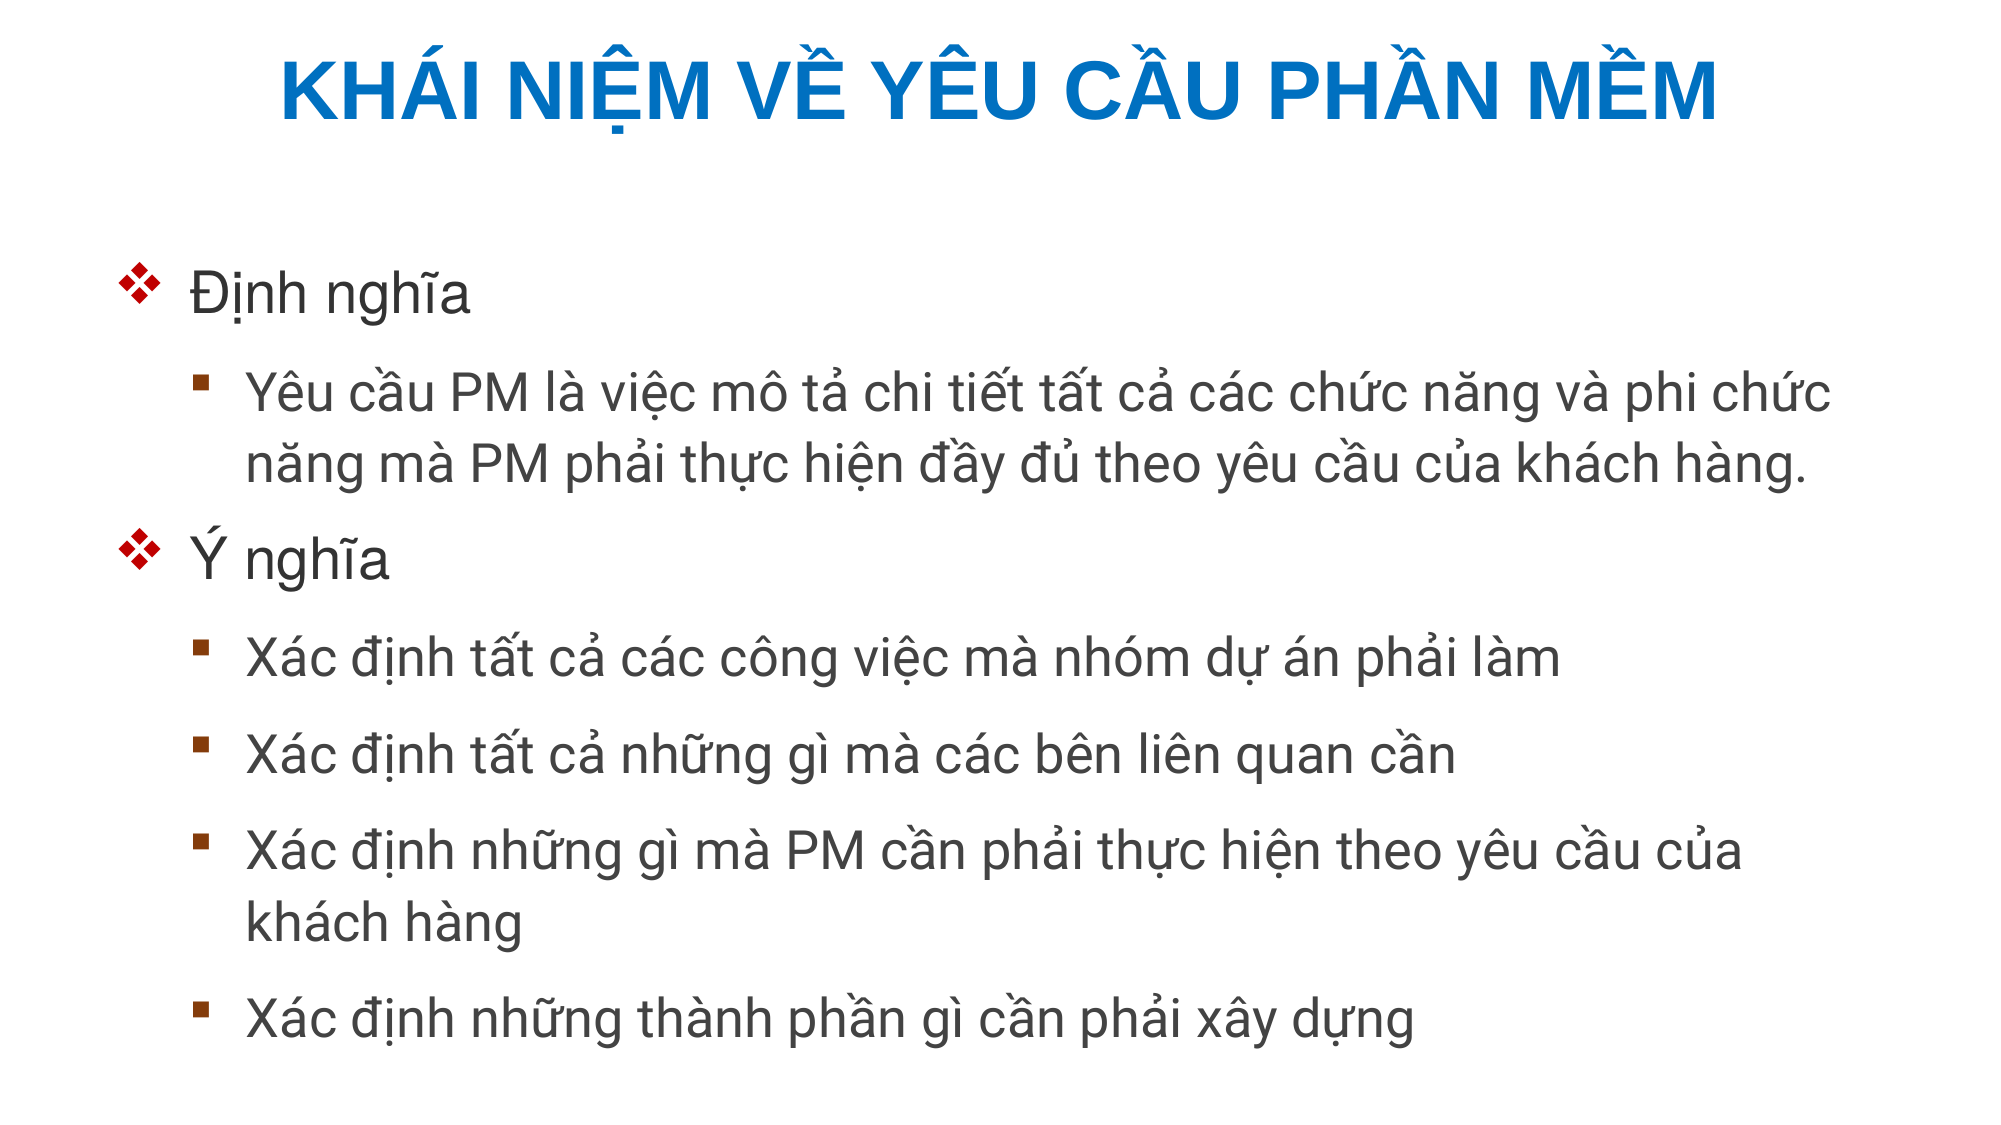

# KHÁI NIỆM VỀ YÊU CẦU PHẦN MỀM
Định nghĩa
Yêu cầu PM là việc mô tả chi tiết tất cả các chức năng và phi chức năng mà PM phải thực hiện đầy đủ theo yêu cầu của khách hàng.
Ý nghĩa
Xác định tất cả các công việc mà nhóm dự án phải làm
Xác định tất cả những gì mà các bên liên quan cần
Xác định những gì mà PM cần phải thực hiện theo yêu cầu của khách hàng
Xác định những thành phần gì cần phải xây dựng